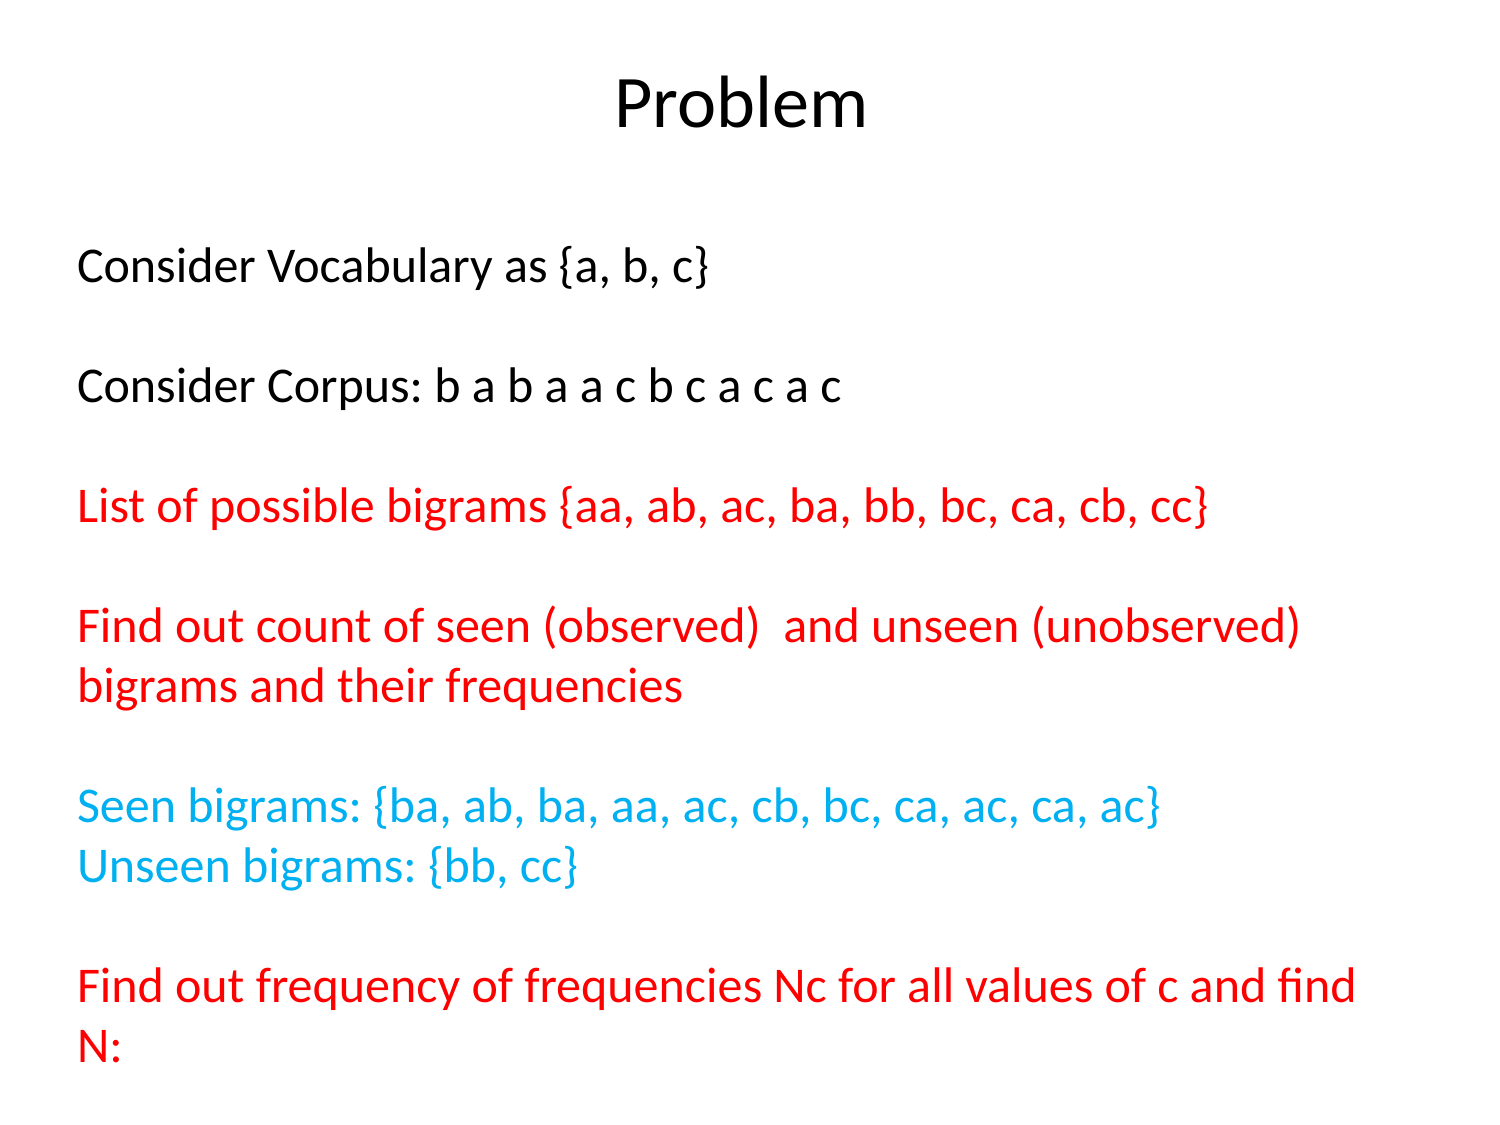

# Problem
Consider Vocabulary as {a, b, c}

Consider Corpus: b a b a a c b c a c a c

List of possible bigrams {aa, ab, ac, ba, bb, bc, ca, cb, cc}

Find out count of seen (observed)  and unseen (unobserved)  bigrams and their frequencies

Seen bigrams: {ba, ab, ba, aa, ac, cb, bc, ca, ac, ca, ac}
Unseen bigrams: {bb, cc}

Find out frequency of frequencies Nc for all values of c and find N: